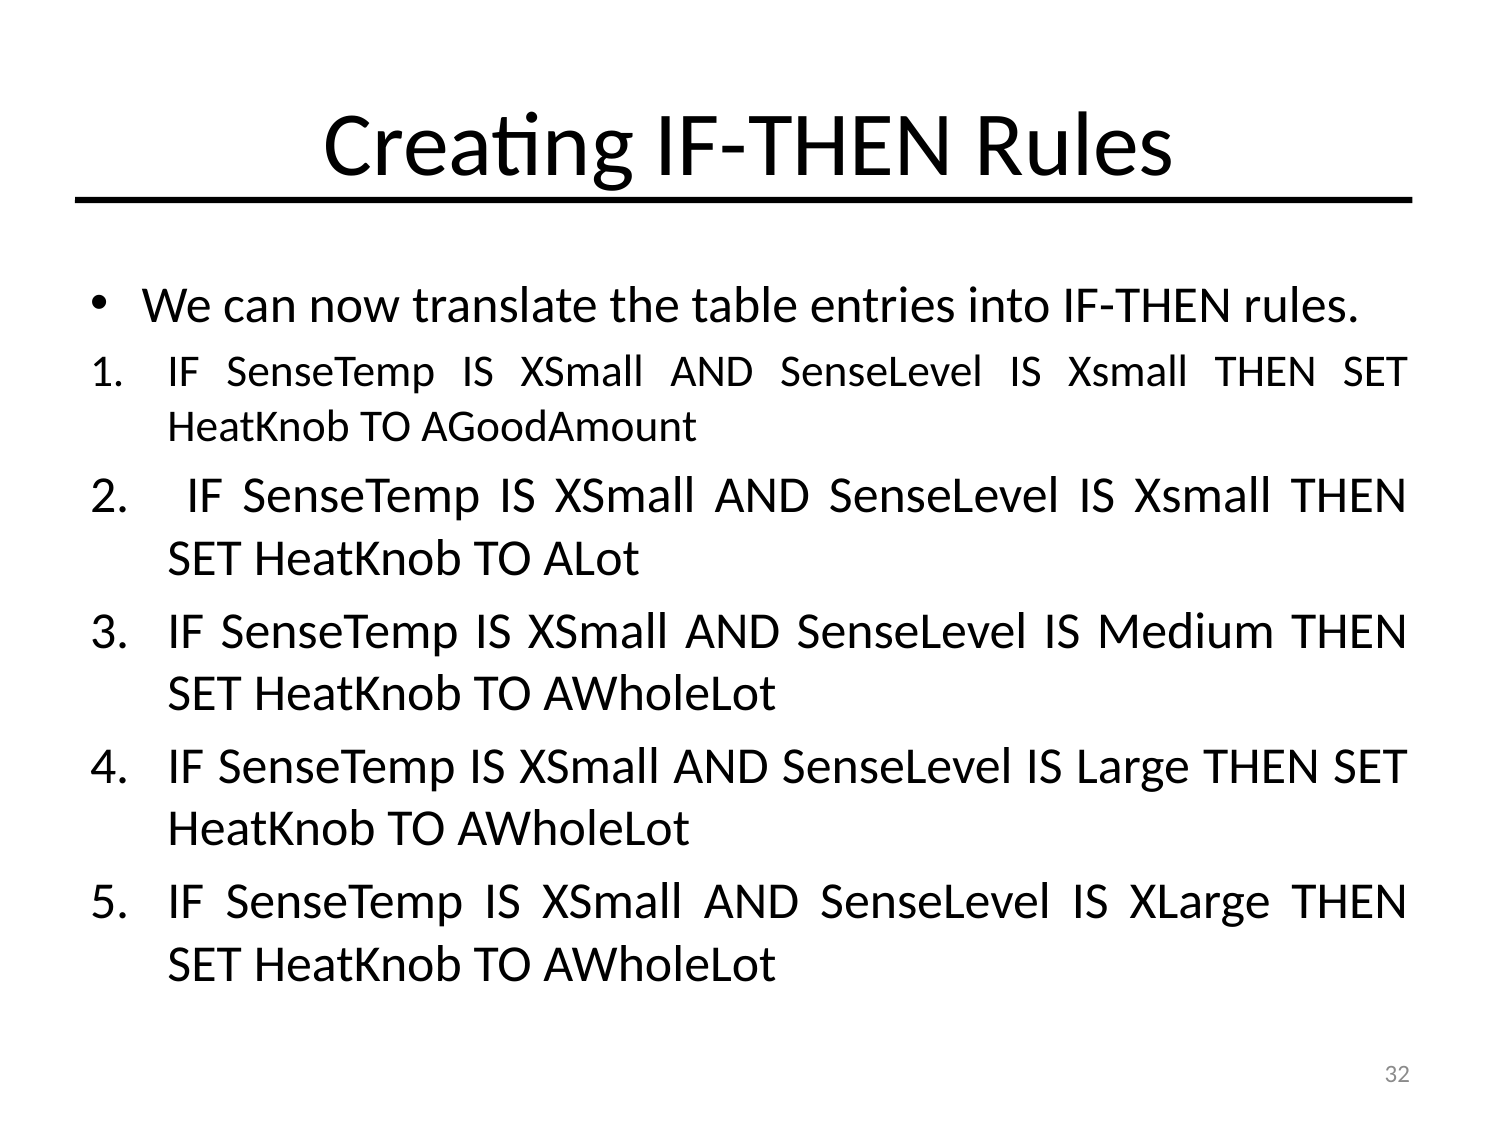

# Creating IF-THEN Rules

We can now translate the table entries into IF-THEN rules.
IF SenseTemp IS XSmall AND SenseLevel IS Xsmall THEN SET HeatKnob TO AGoodAmount
 IF SenseTemp IS XSmall AND SenseLevel IS Xsmall THEN SET HeatKnob TO ALot
IF SenseTemp IS XSmall AND SenseLevel IS Medium THEN SET HeatKnob TO AWholeLot
IF SenseTemp IS XSmall AND SenseLevel IS Large THEN SET HeatKnob TO AWholeLot
IF SenseTemp IS XSmall AND SenseLevel IS XLarge THEN SET HeatKnob TO AWholeLot

32